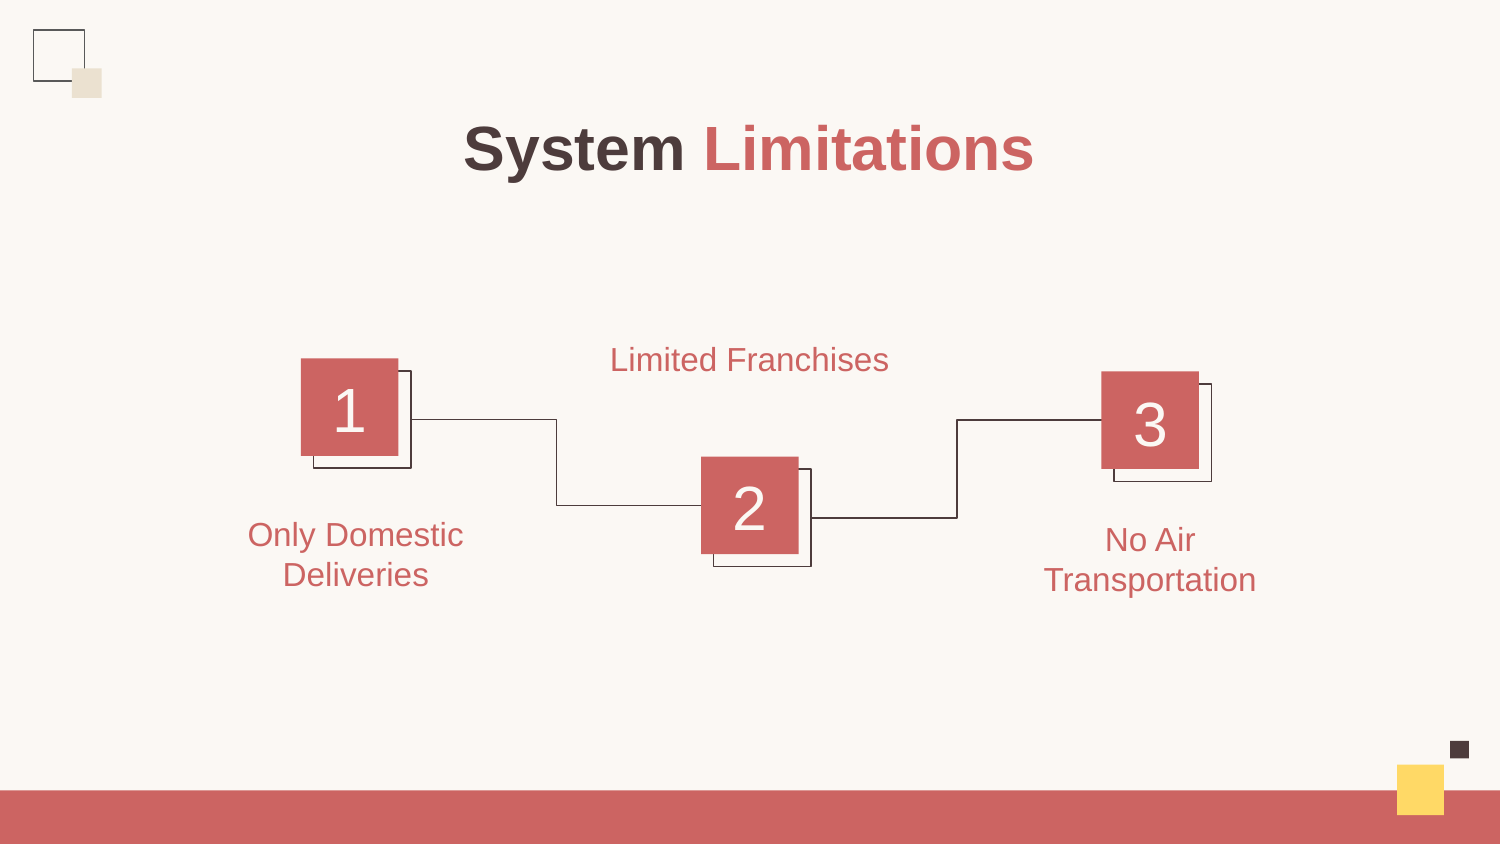

# System Limitations
Limited Franchises
1

3
2

Only Domestic Deliveries
No Air Transportation